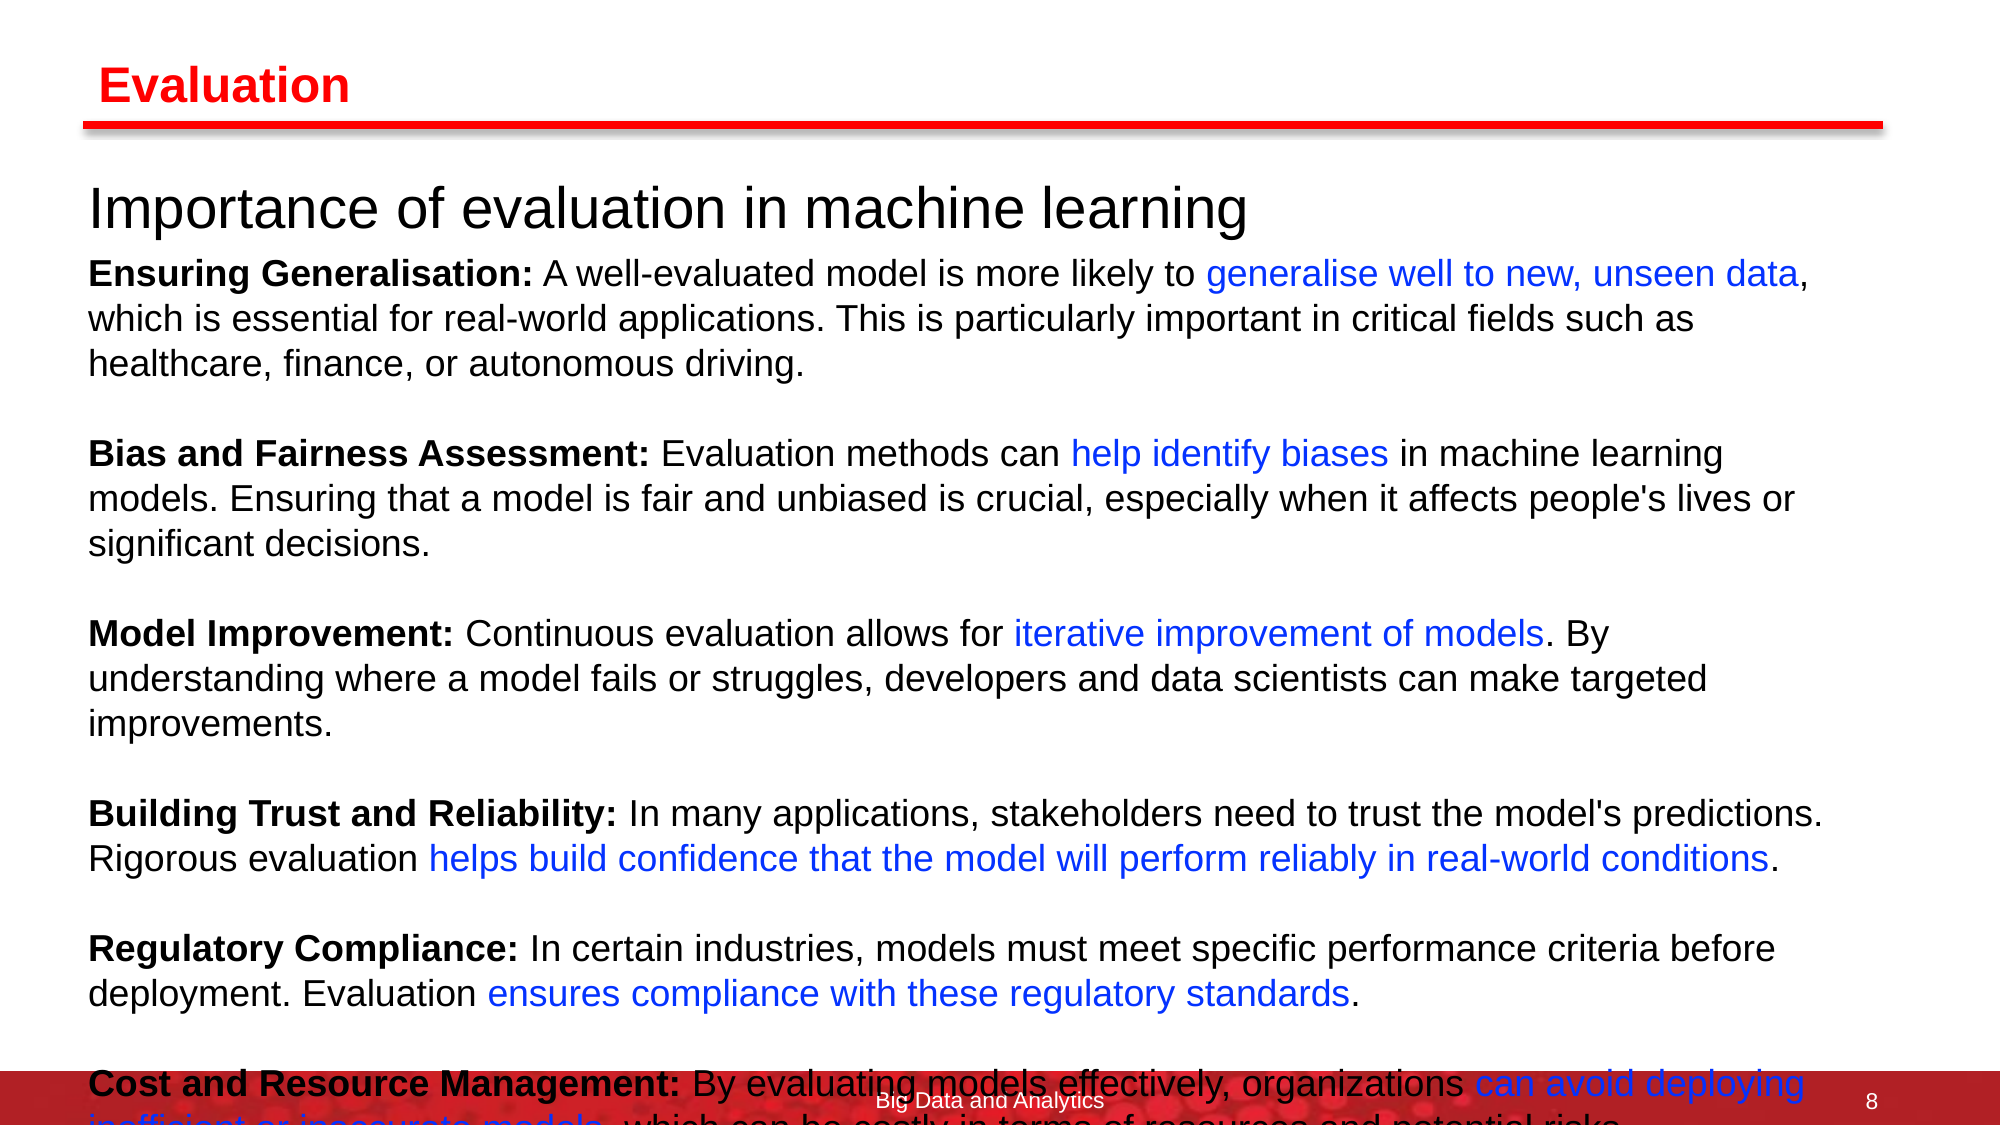

# Evaluation
Importance of evaluation in machine learning
Ensuring Generalisation: A well-evaluated model is more likely to generalise well to new, unseen data, which is essential for real-world applications. This is particularly important in critical fields such as healthcare, finance, or autonomous driving.

Bias and Fairness Assessment: Evaluation methods can help identify biases in machine learning models. Ensuring that a model is fair and unbiased is crucial, especially when it affects people's lives or significant decisions.

Model Improvement: Continuous evaluation allows for iterative improvement of models. By understanding where a model fails or struggles, developers and data scientists can make targeted improvements.

Building Trust and Reliability: In many applications, stakeholders need to trust the model's predictions. Rigorous evaluation helps build confidence that the model will perform reliably in real-world conditions.

Regulatory Compliance: In certain industries, models must meet specific performance criteria before deployment. Evaluation ensures compliance with these regulatory standards.

Cost and Resource Management: By evaluating models effectively, organizations can avoid deploying inefficient or inaccurate models, which can be costly in terms of resources and potential risks.

Big Data and Analytics
8